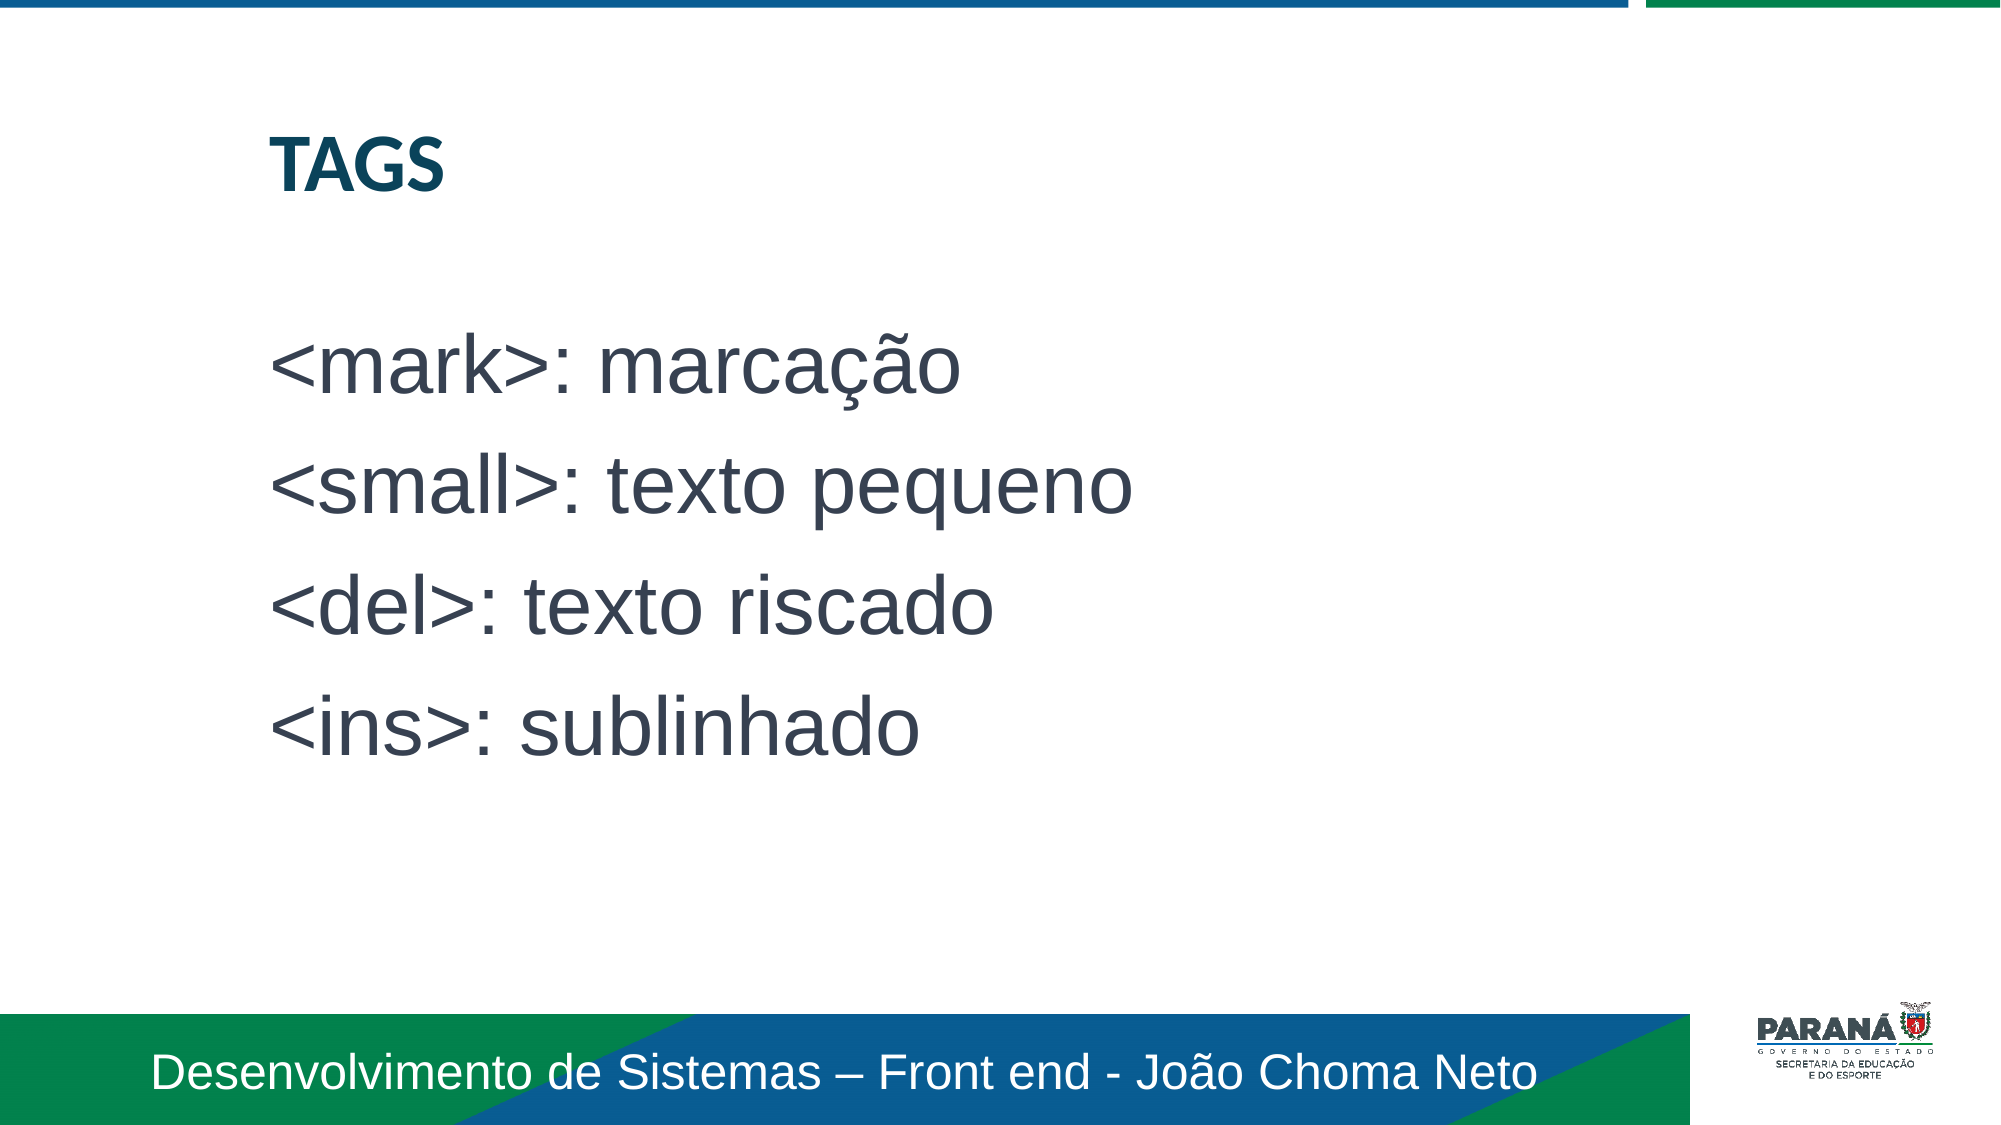

TAGS
<mark>: marcação
<small>: texto pequeno
<del>: texto riscado
<ins>: sublinhado